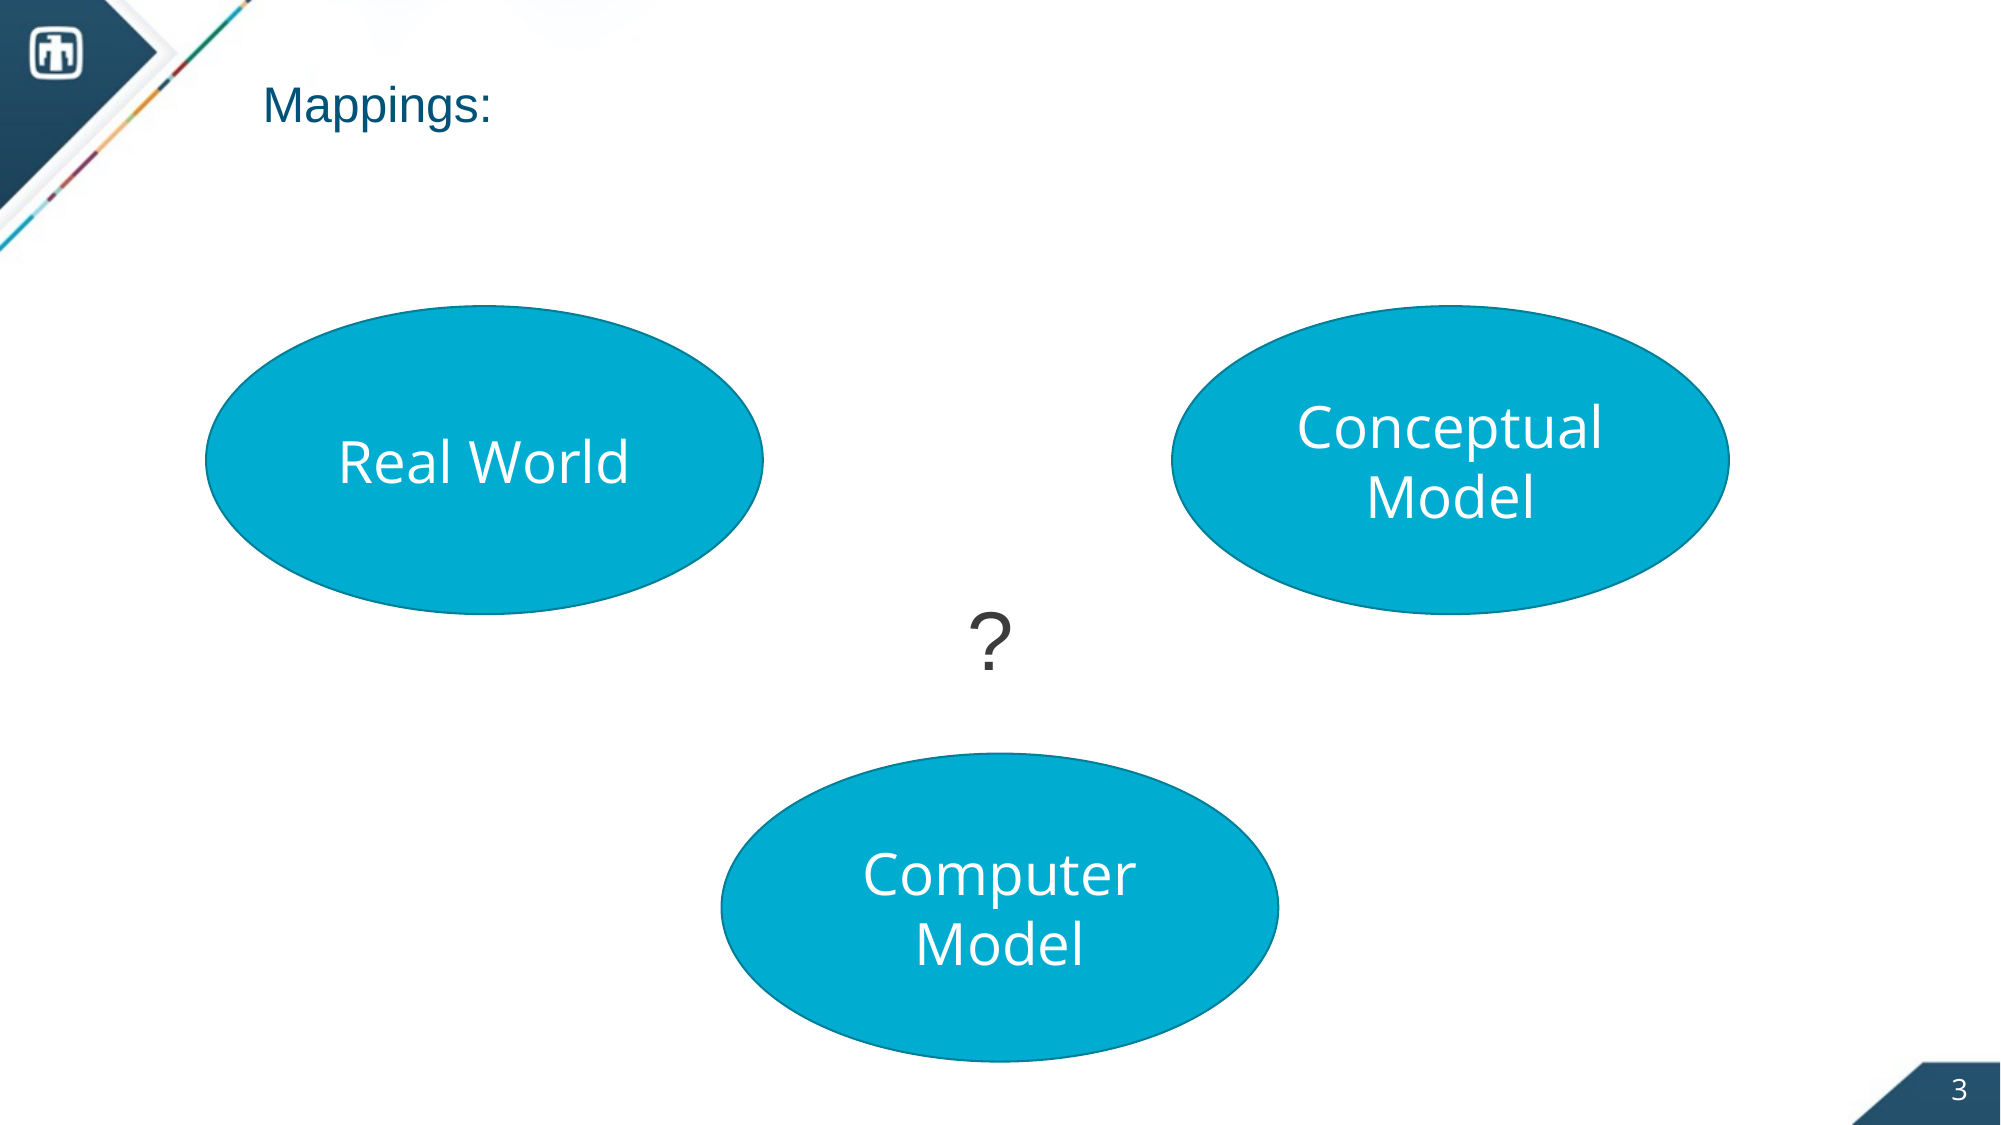

# Mappings:
Real World
Conceptual
Model
?
Computer Model
3